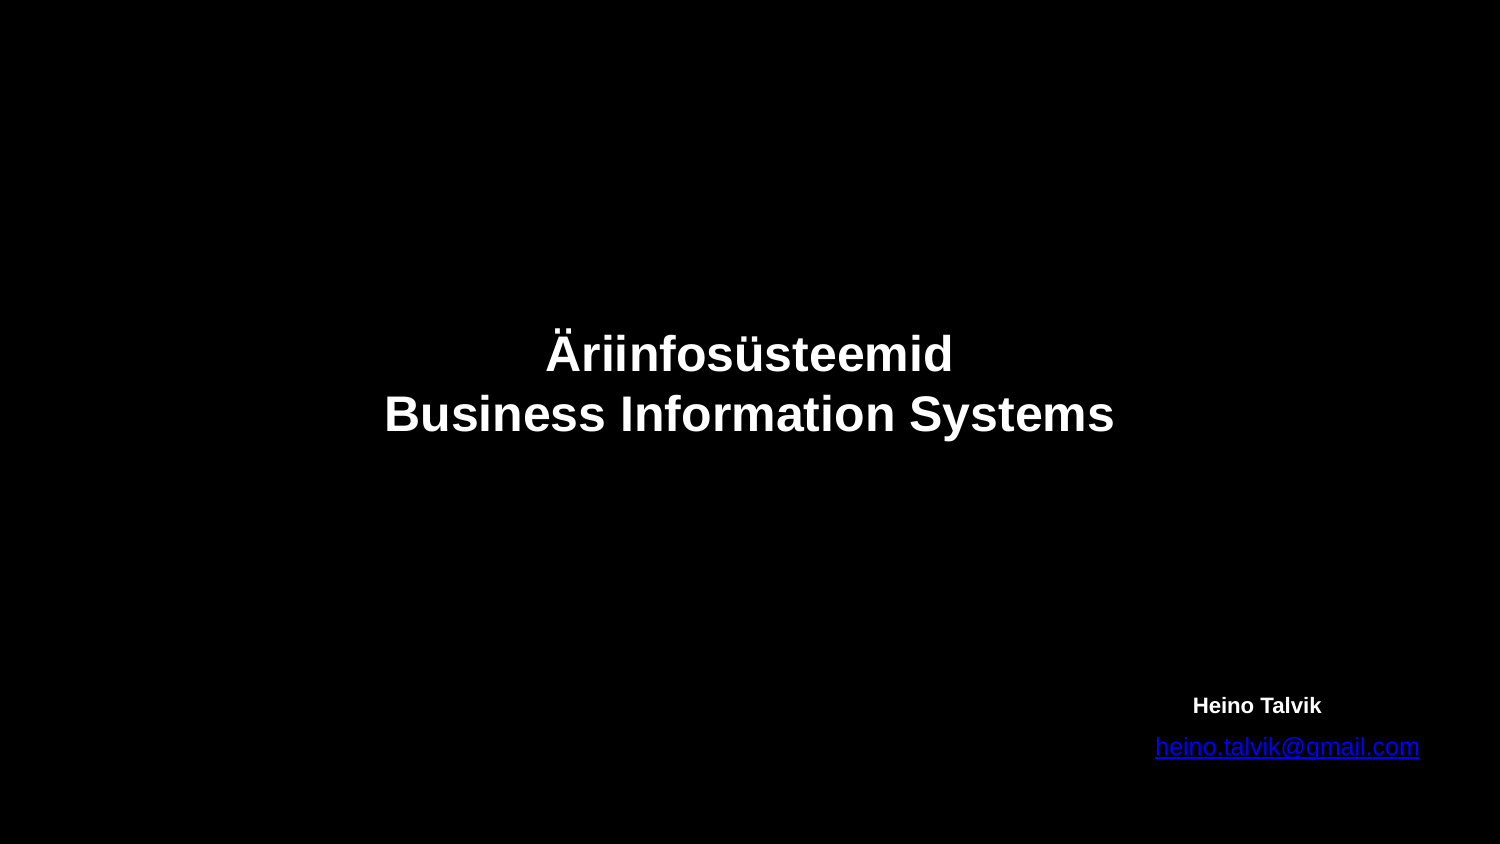

# Äriinfosüsteemid Business Information Systems
Heino Talvik
heino.talvik@gmail.com